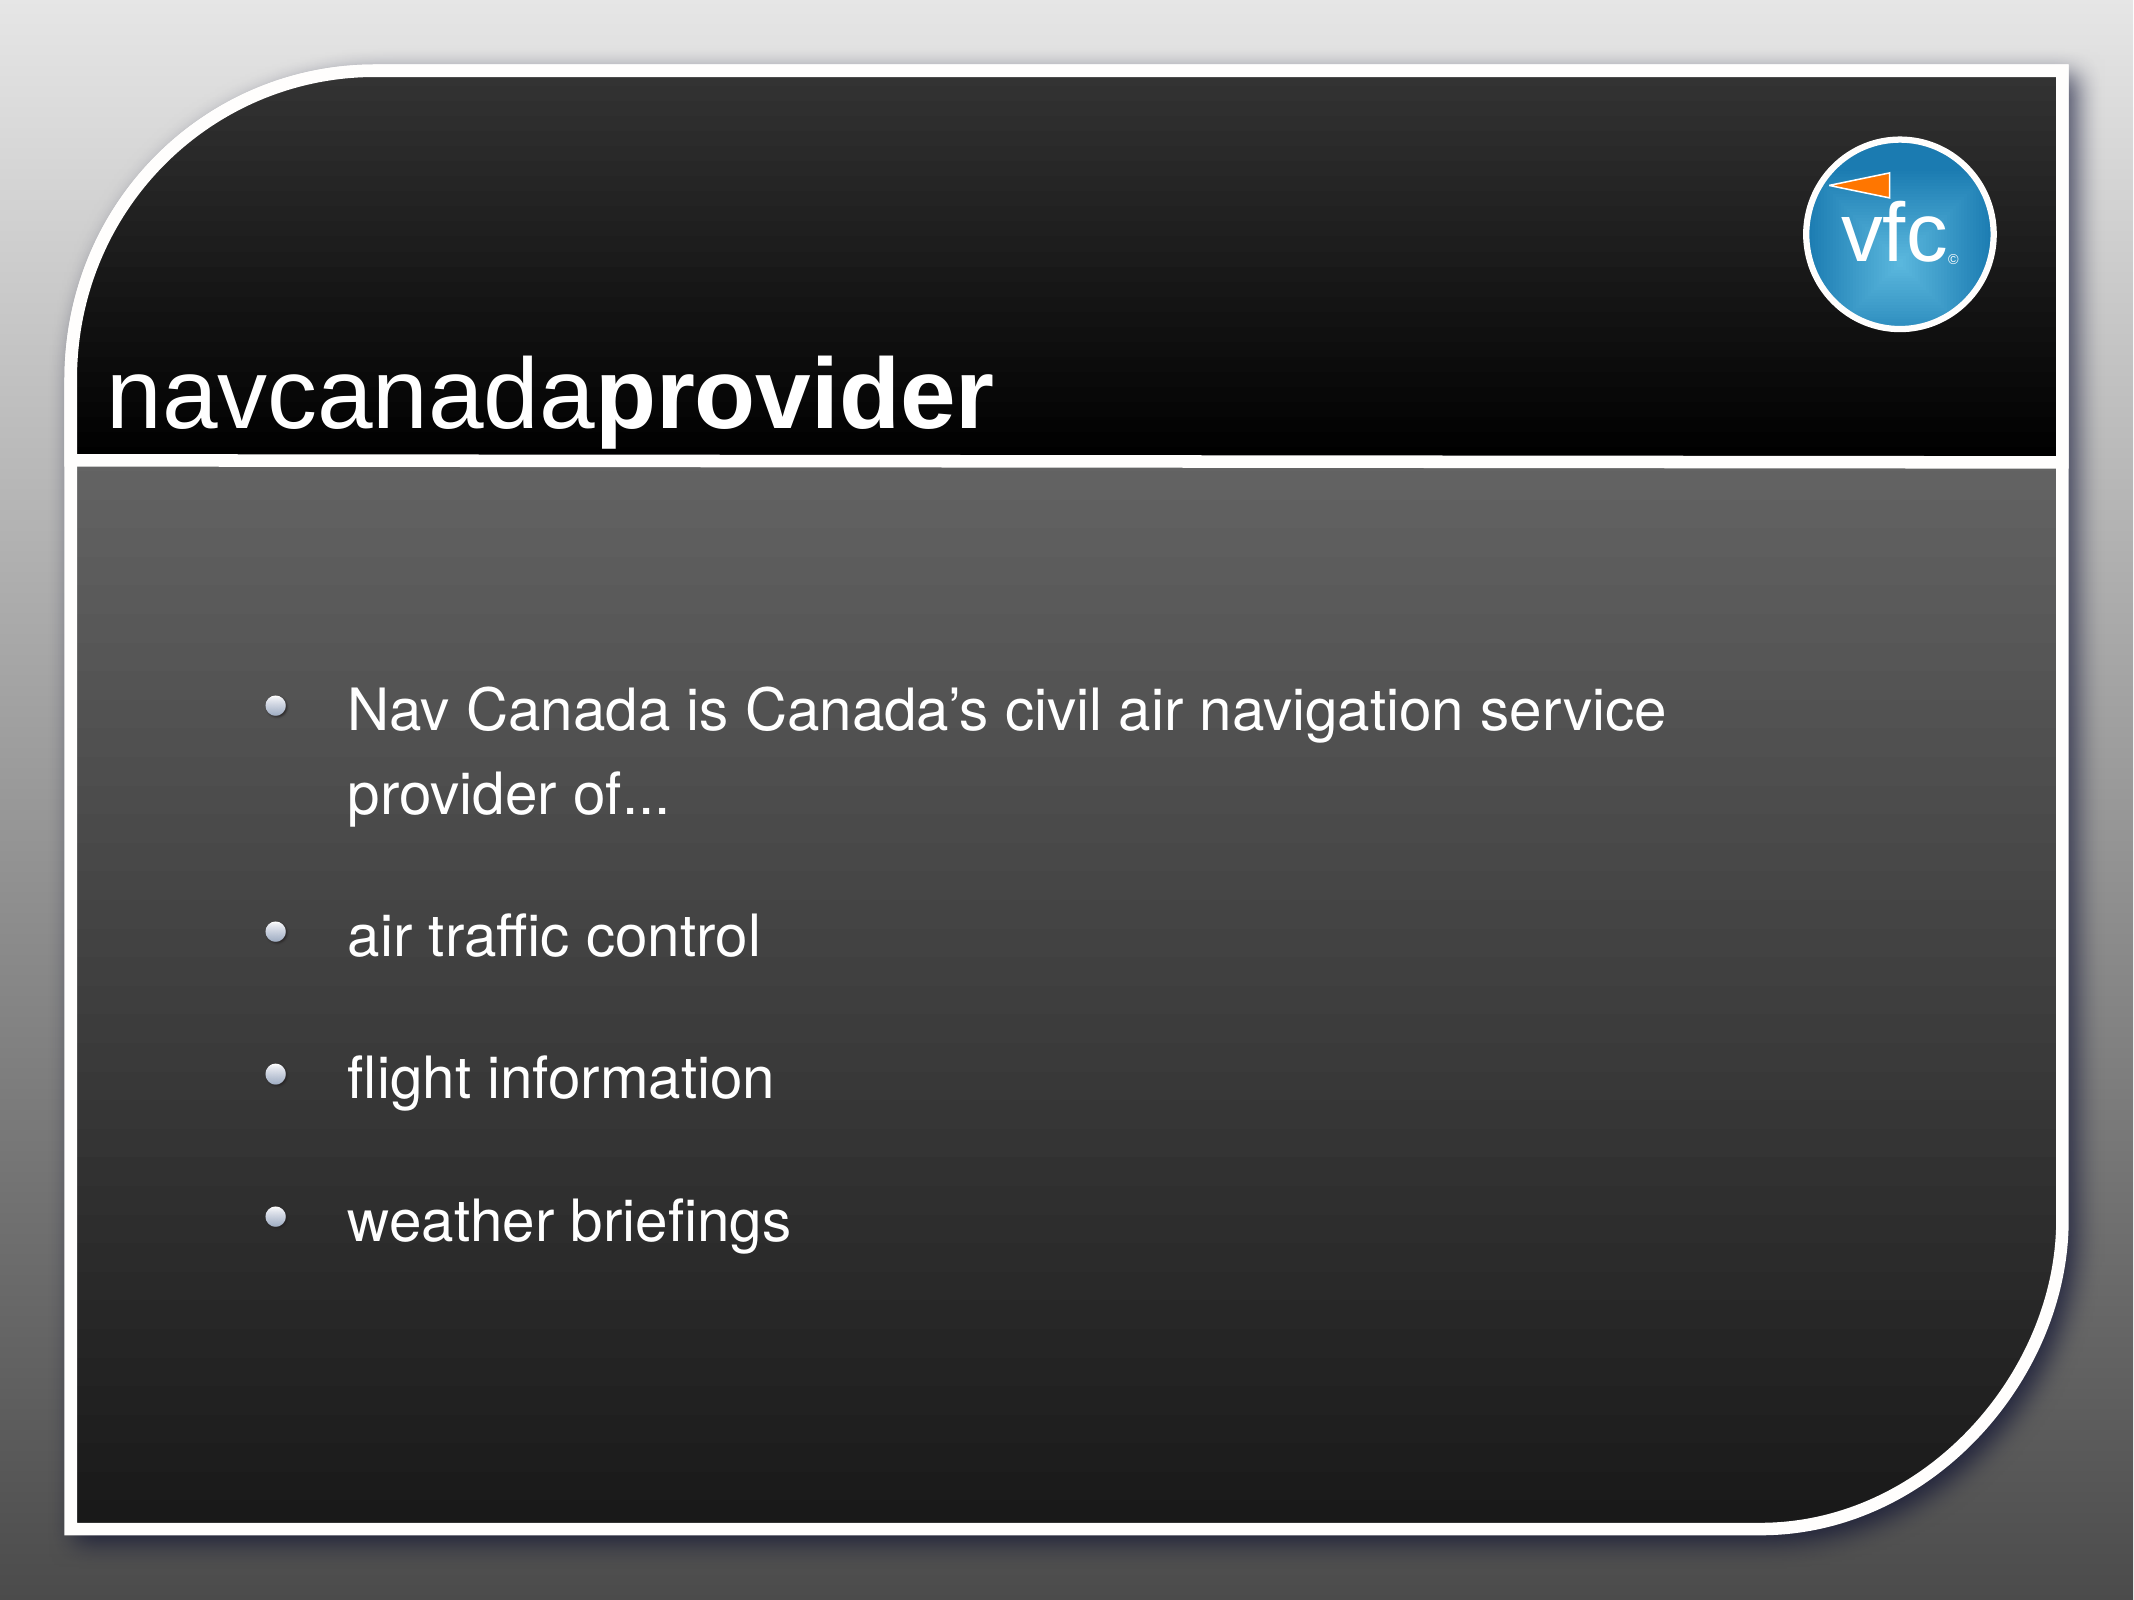

vfc©

# navcanadaprovider

Nav Canada is Canada’s civil air navigation service provider of...
air traffic control
flight information
weather briefings